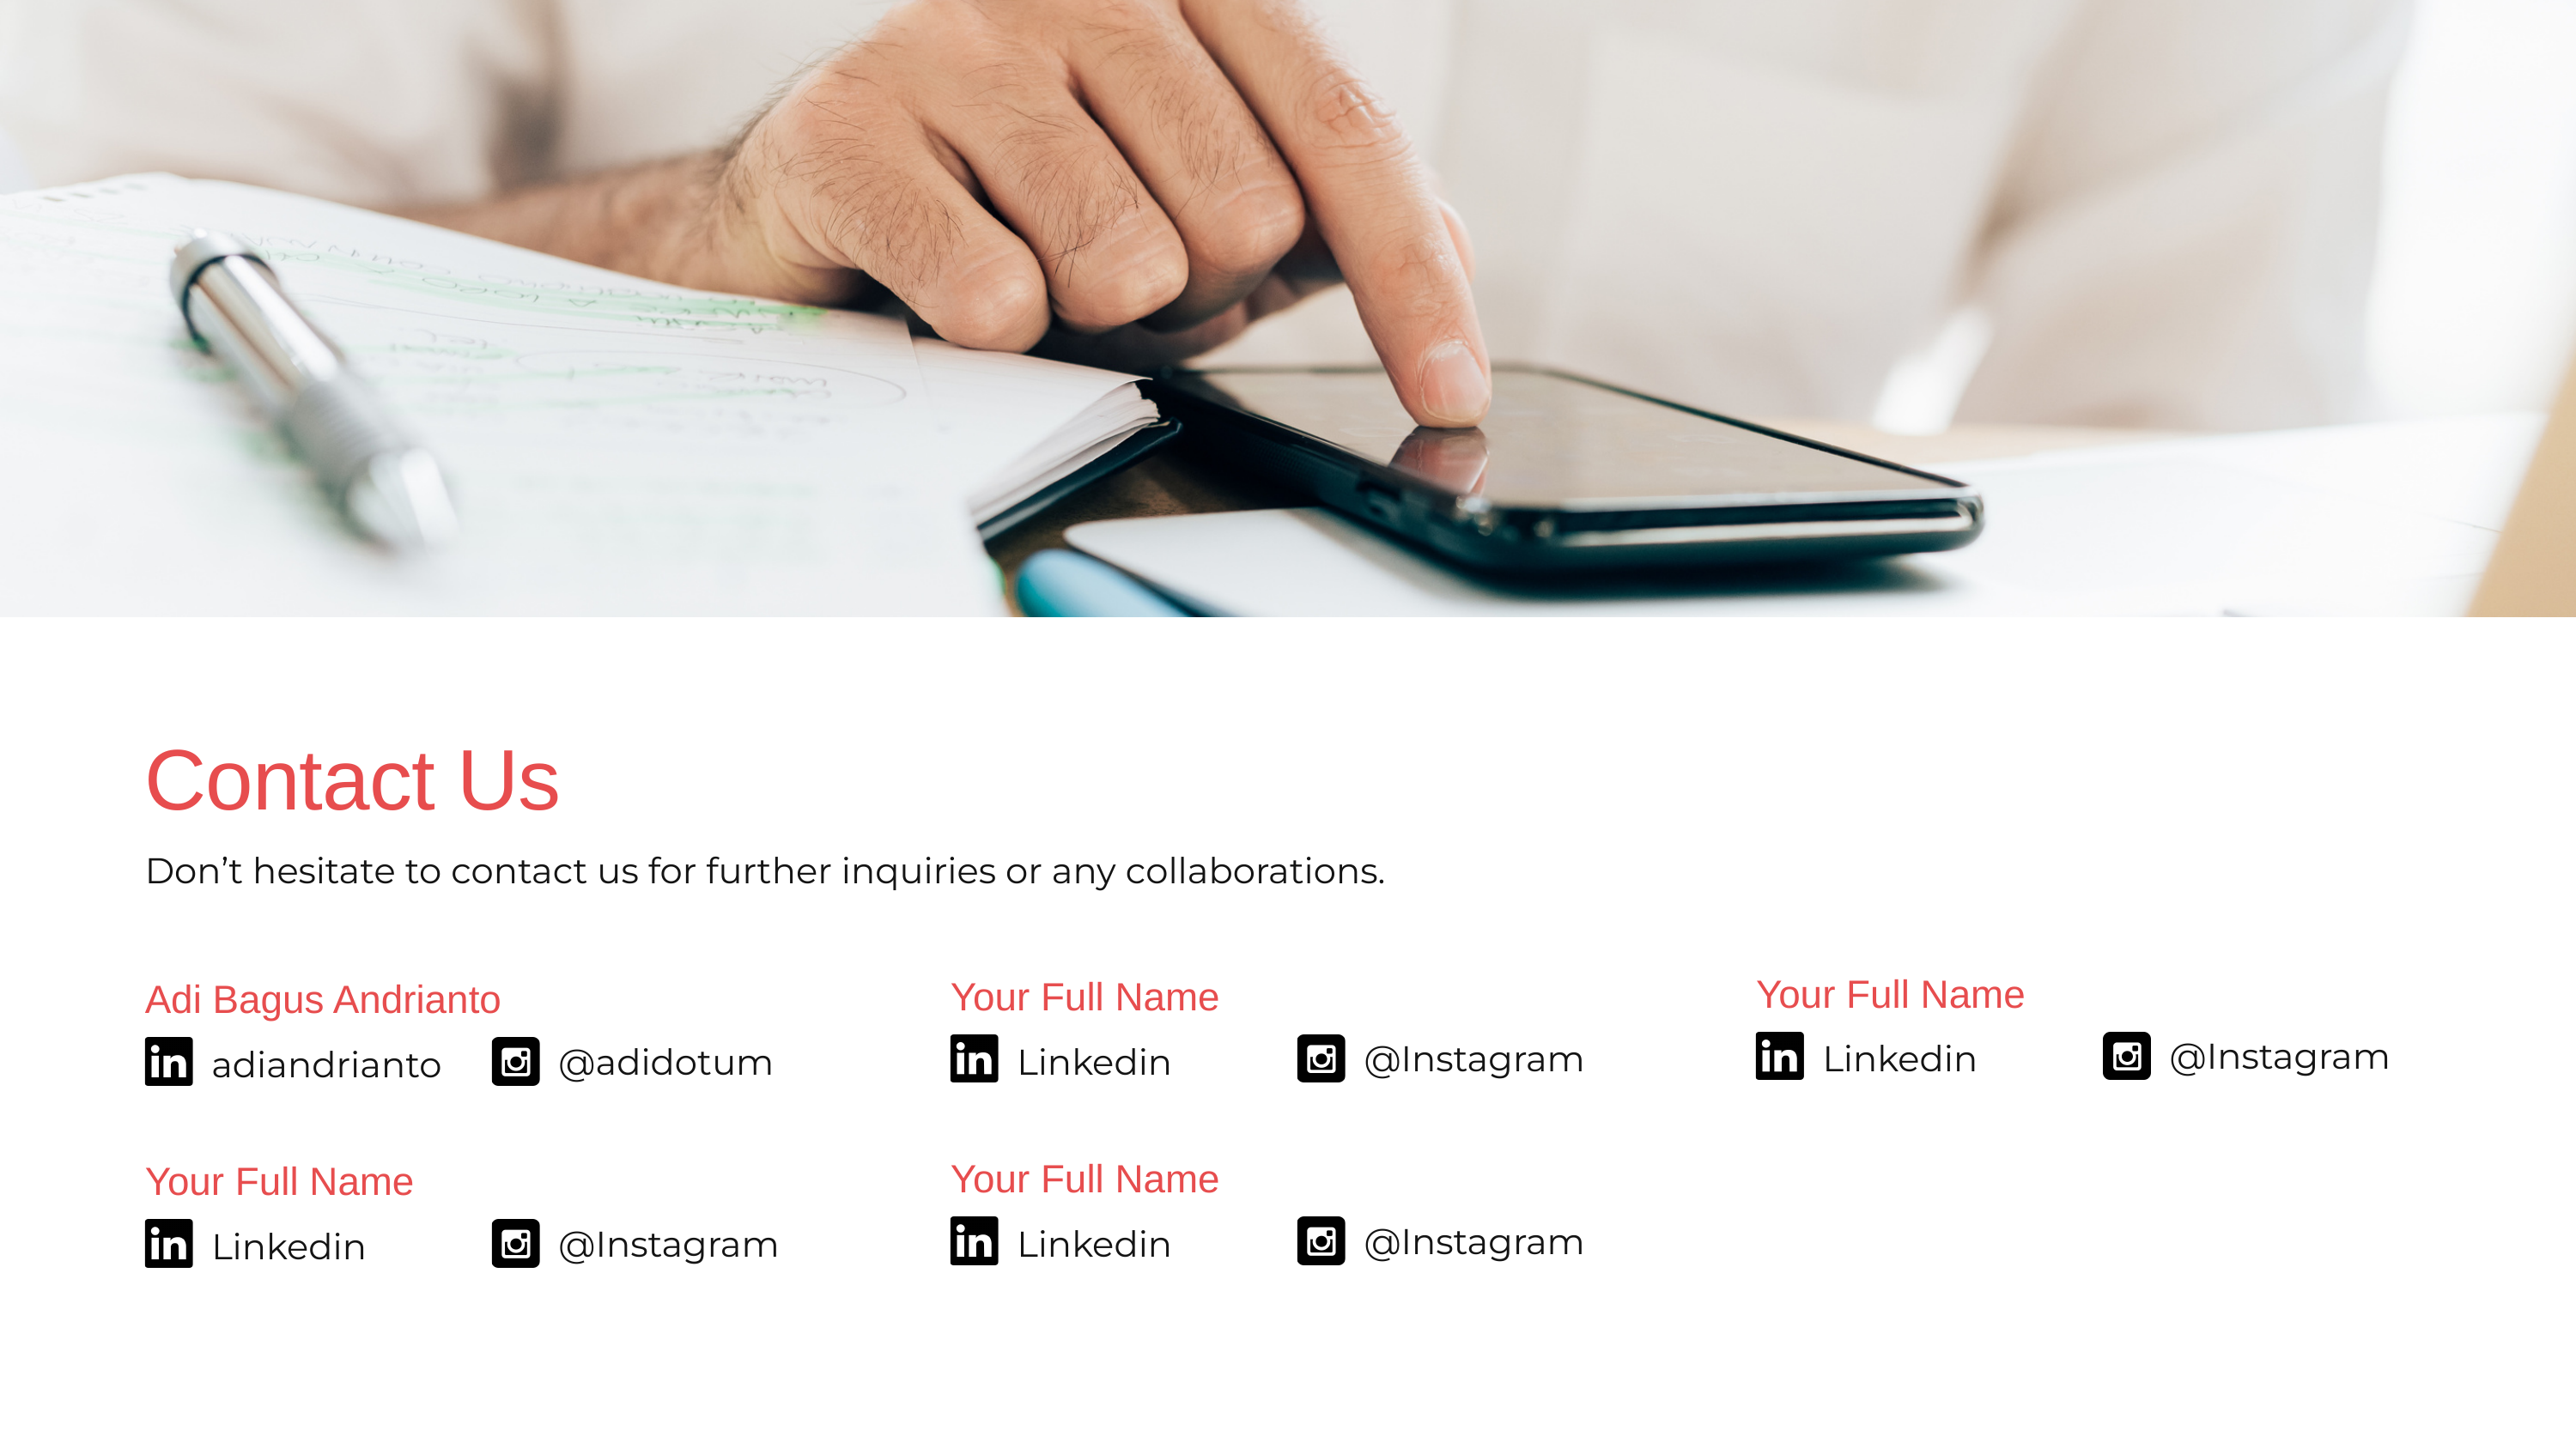

Contact Us
Don’t hesitate to contact us for further inquiries or any collaborations.
Your Full Name
Your Full Name
Adi Bagus Andrianto
@Instagram
@Instagram
Linkedin

@adidotum
Linkedin

adiandrianto

Your Full Name
Your Full Name
@Instagram
@Instagram
Linkedin

Linkedin